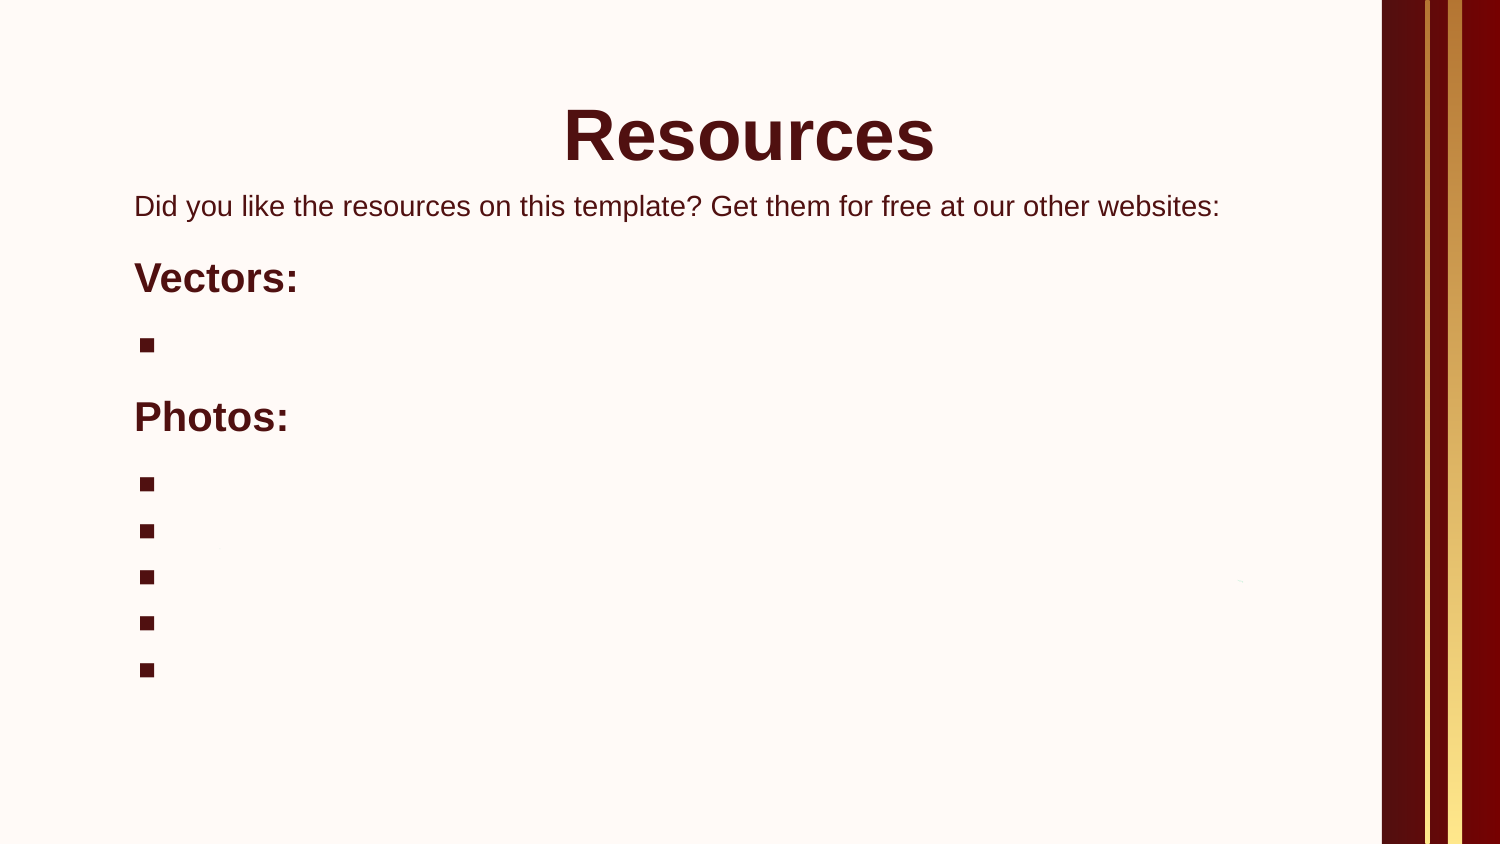

# Resources
Did you like the resources on this template? Get them for free at our other websites:
Vectors:
Free vector gradient luxury law firm instagram posts
Photos:
Top view over career guidance items for judges
Free photo businessman and businesswoman sitting in front of manager at workplace
Truth concept arrangement at a crime scene
Front view of elegant businesswoman holding clipboard with copy space
Free photo businessman next to white board